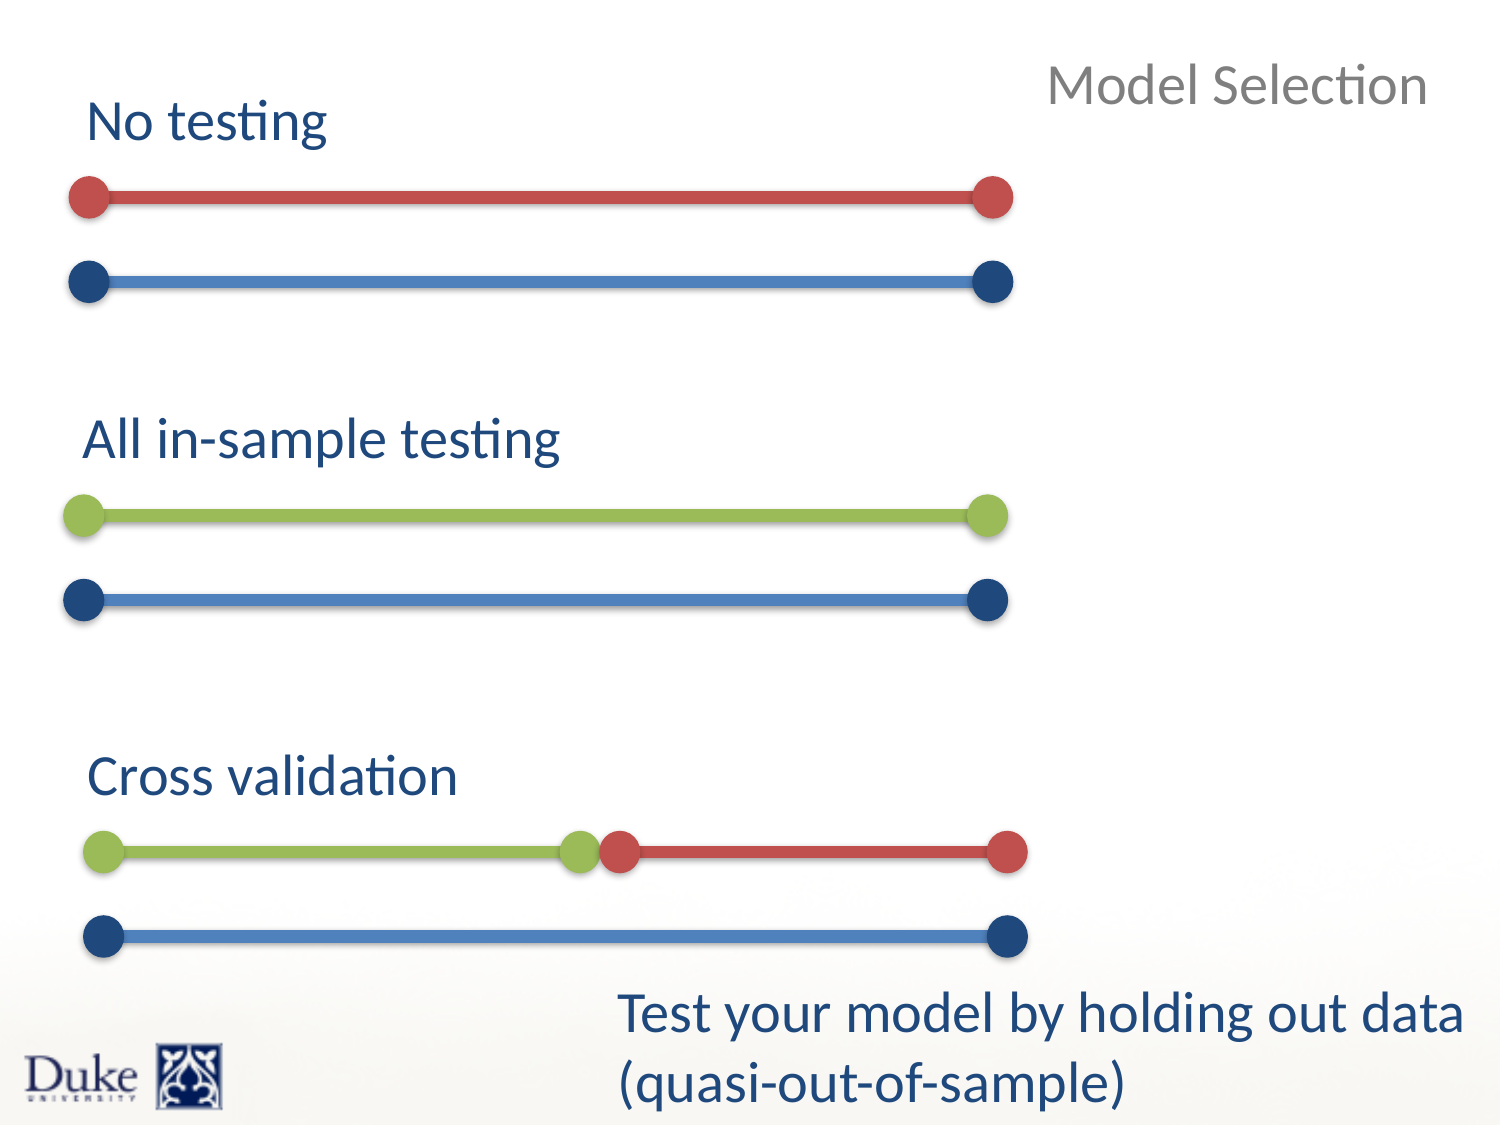

Model Selection
No testing

All in-sample testing

Cross validation

Test your model by holding out data
(quasi-out-of-sample)